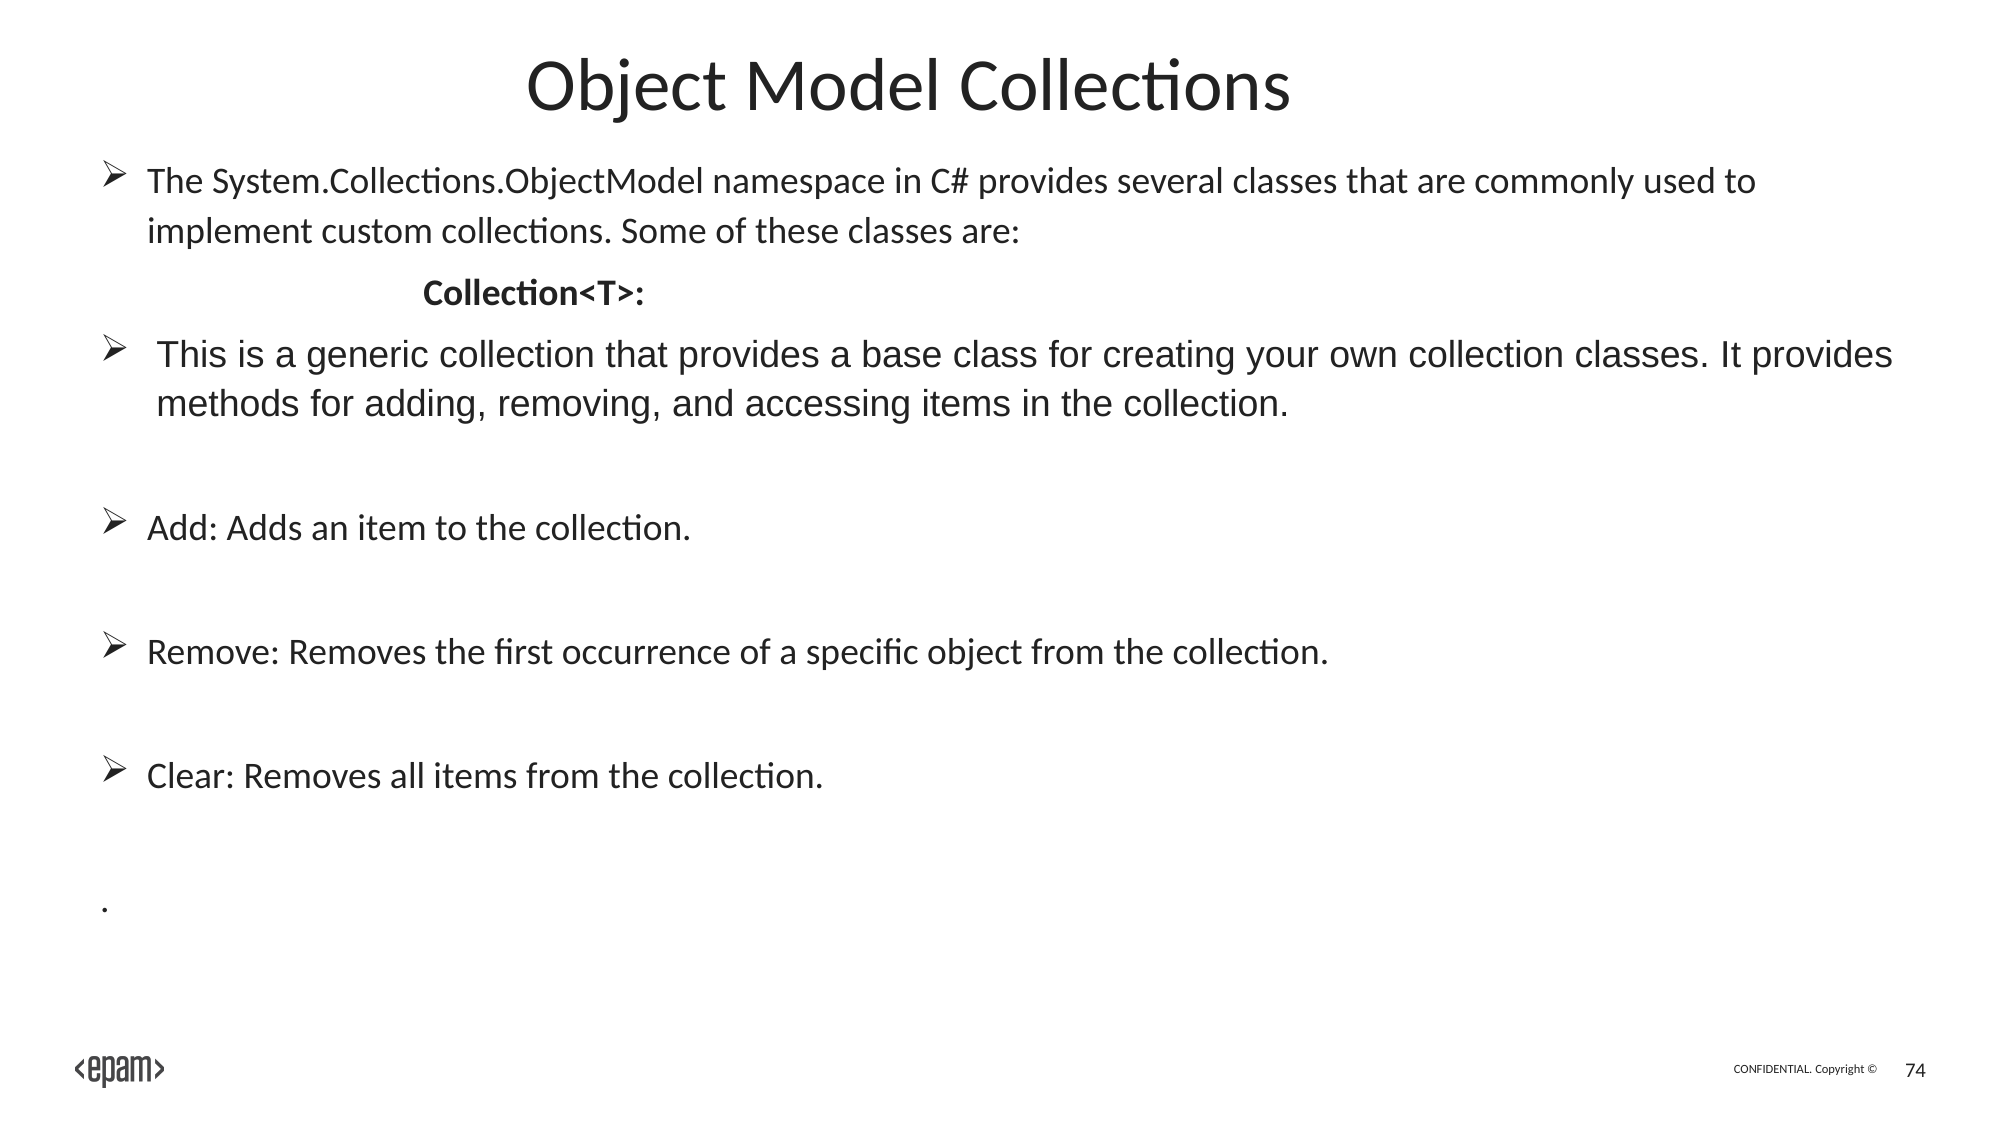

# Object Model Collections
The System.Collections.ObjectModel namespace in C# provides several classes that are commonly used to implement custom collections. Some of these classes are:
                                      Collection<T>:
This is a generic collection that provides a base class for creating your own collection classes. It provides methods for adding, removing, and accessing items in the collection.

Add: Adds an item to the collection.

Remove: Removes the first occurrence of a specific object from the collection.

Clear: Removes all items from the collection.

.